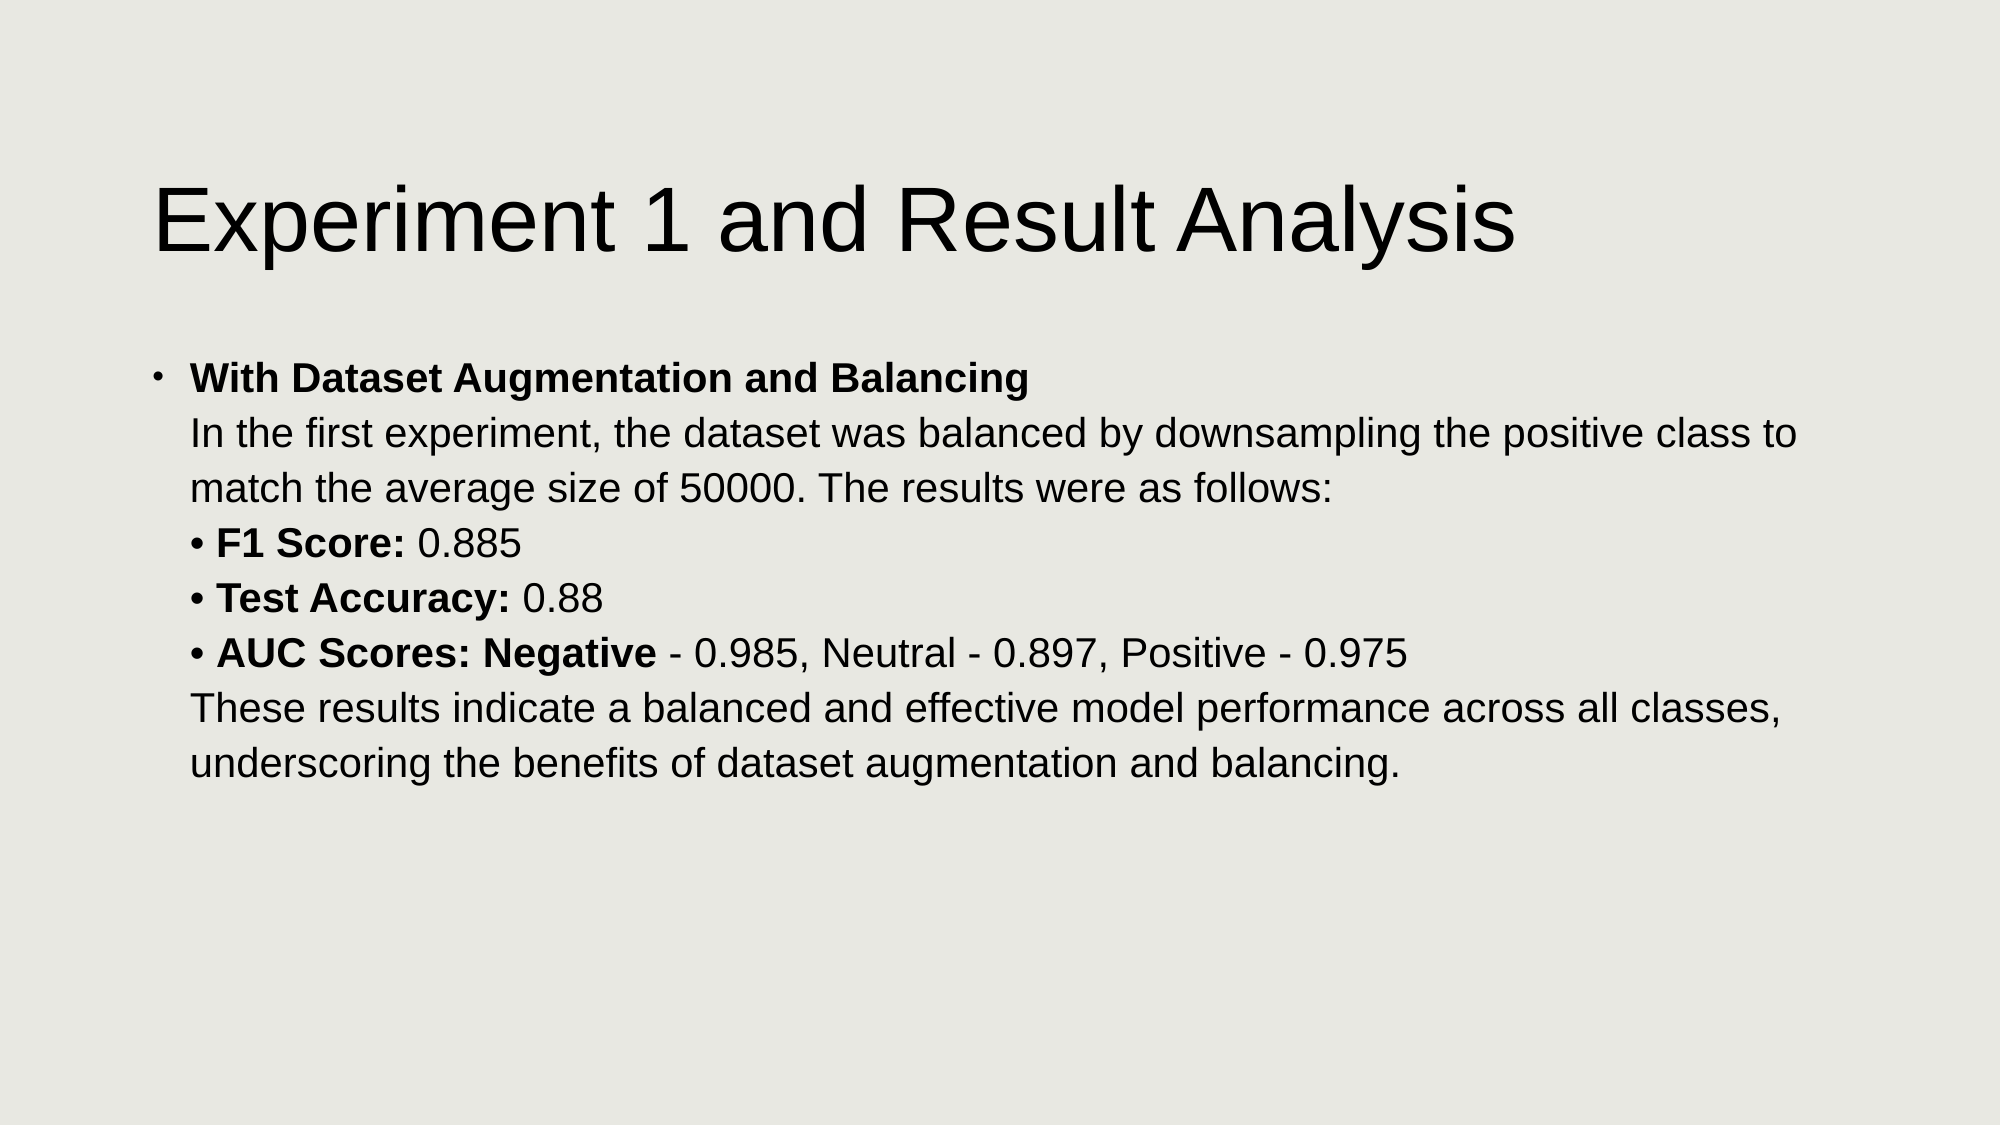

# Experiment 1 and Result Analysis
With Dataset Augmentation and Balancing
In the first experiment, the dataset was balanced by downsampling the positive class to match the average size of 50000. The results were as follows:
• F1 Score: 0.885
• Test Accuracy: 0.88
• AUC Scores: Negative - 0.985, Neutral - 0.897, Positive - 0.975
These results indicate a balanced and effective model performance across all classes, underscoring the benefits of dataset augmentation and balancing.